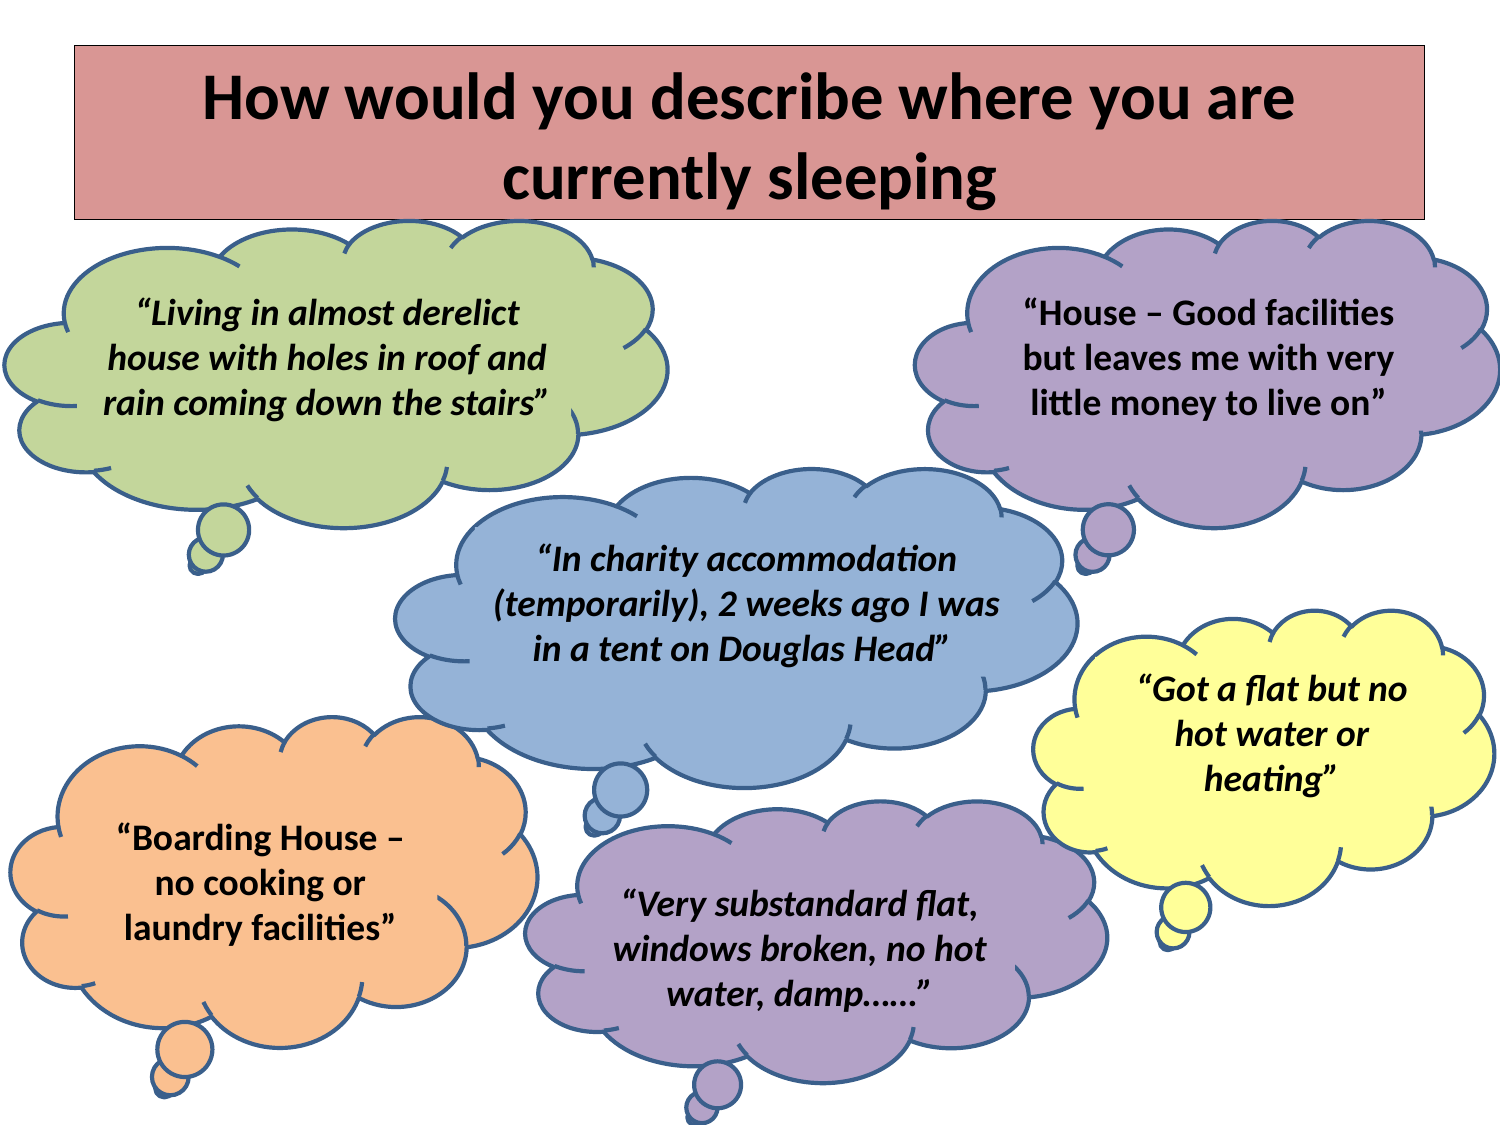

How would you describe where you are currently sleeping

“Living in almost derelict house with holes in roof and rain coming down the stairs”

“House – Good facilities but leaves me with very little money to live on”

“In charity accommodation (temporarily), 2 weeks ago I was in a tent on Douglas Head”

“Got a flat but no hot water or heating”

“Boarding House – no cooking or laundry facilities”

“Very substandard flat, windows broken, no hot water, damp……”